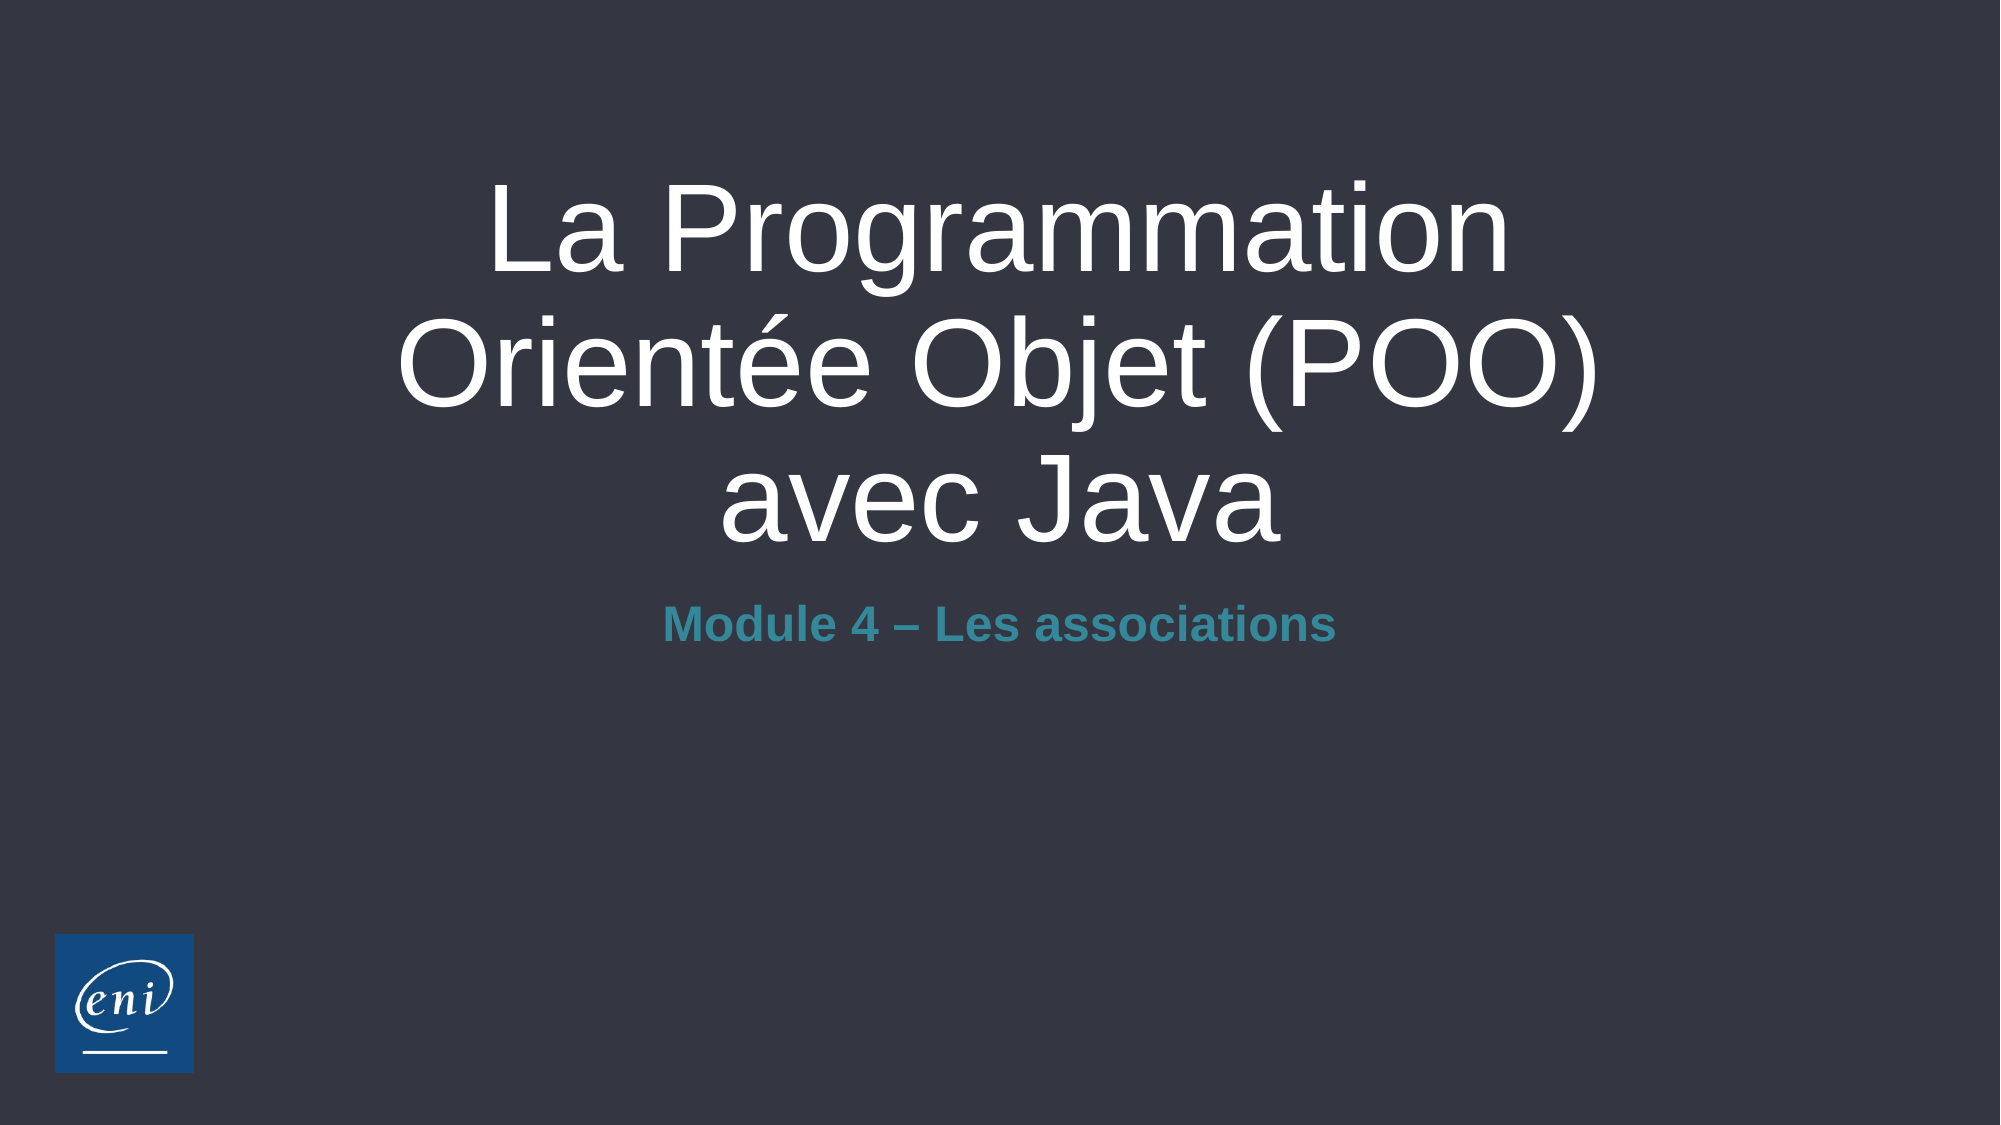

# La Programmation Orientée Objet (POO) avec Java
Module 4 – Les associations